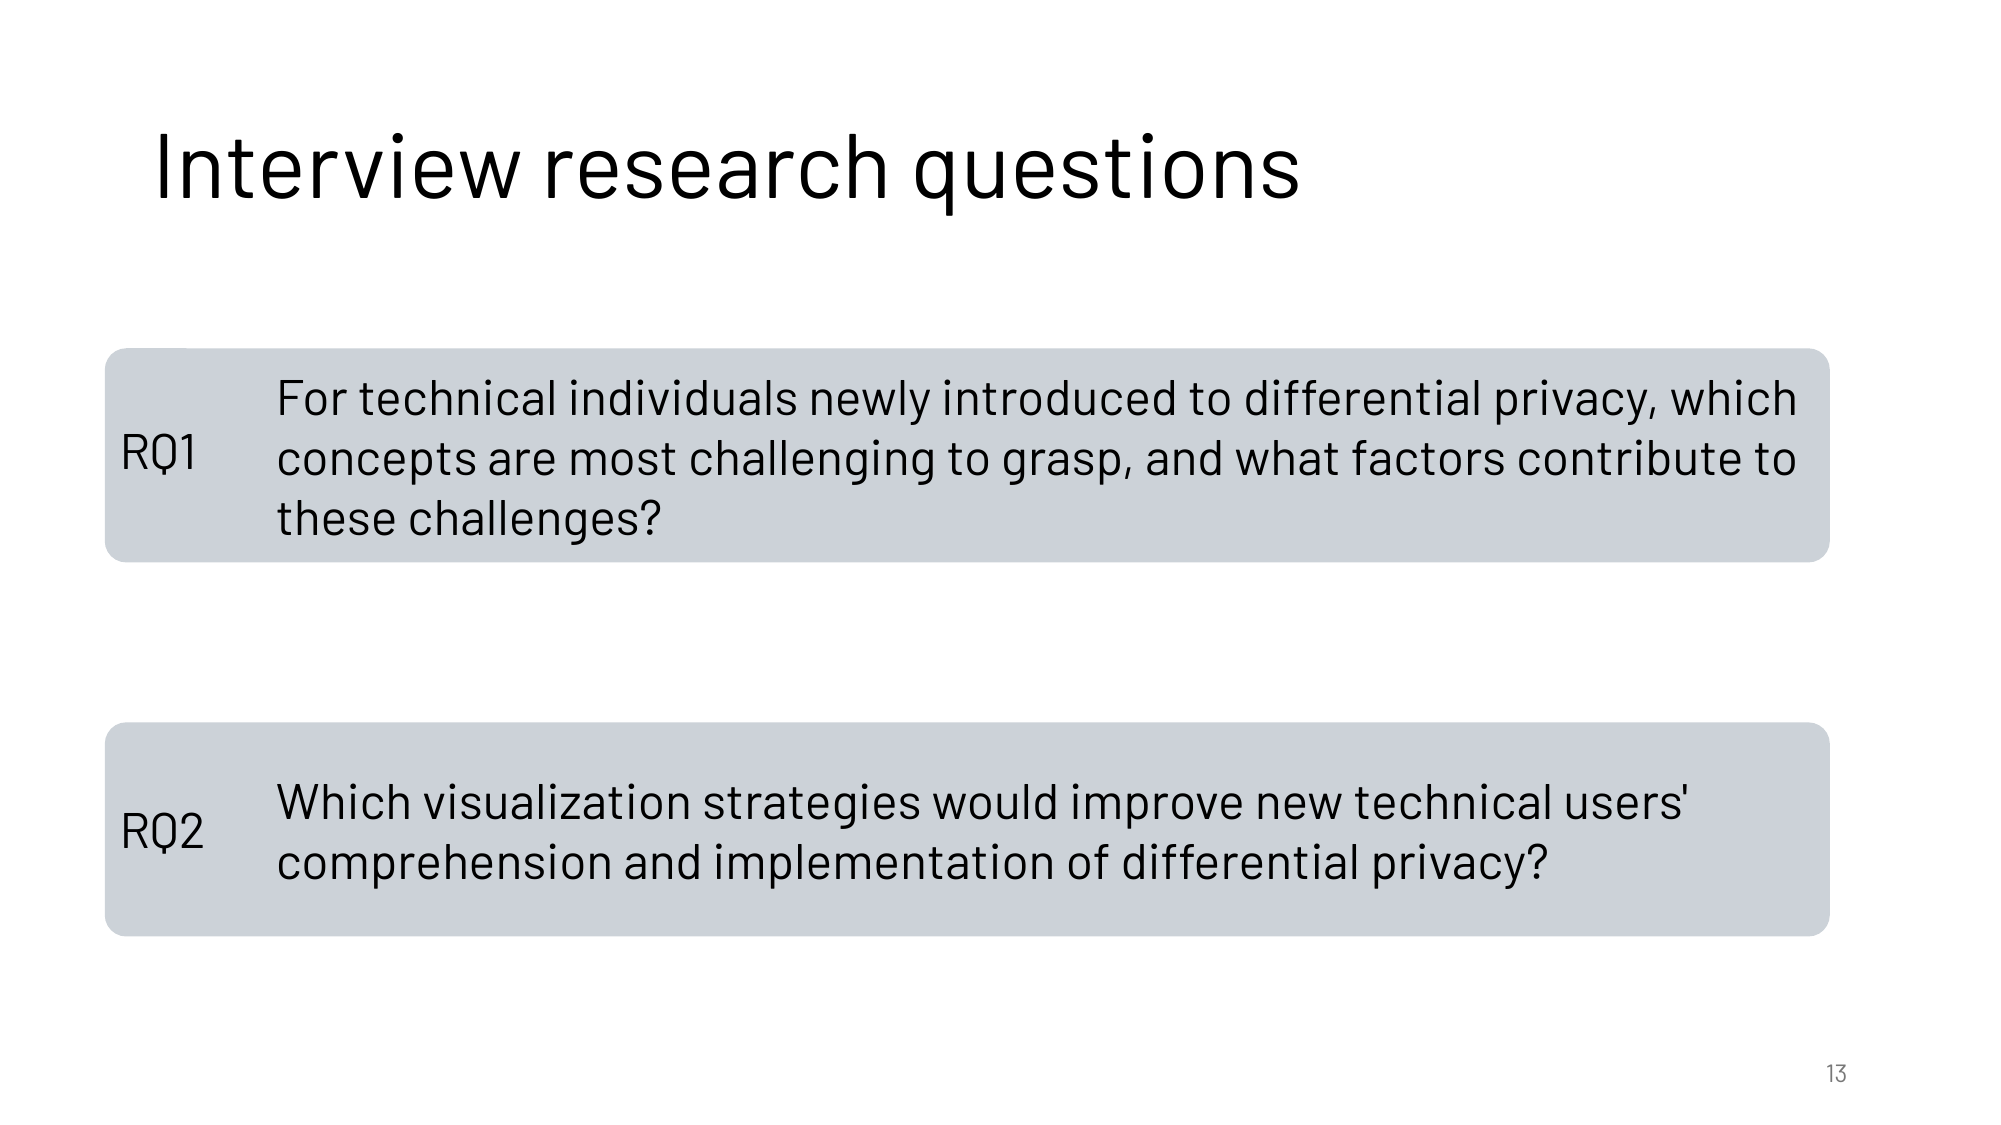

# Interview research questions
For technical individuals newly introduced to differential privacy, which concepts are most challenging to grasp, and what factors contribute to these challenges?
RQ1
Which visualization strategies would improve new technical users' comprehension and implementation of differential privacy?
RQ2
13